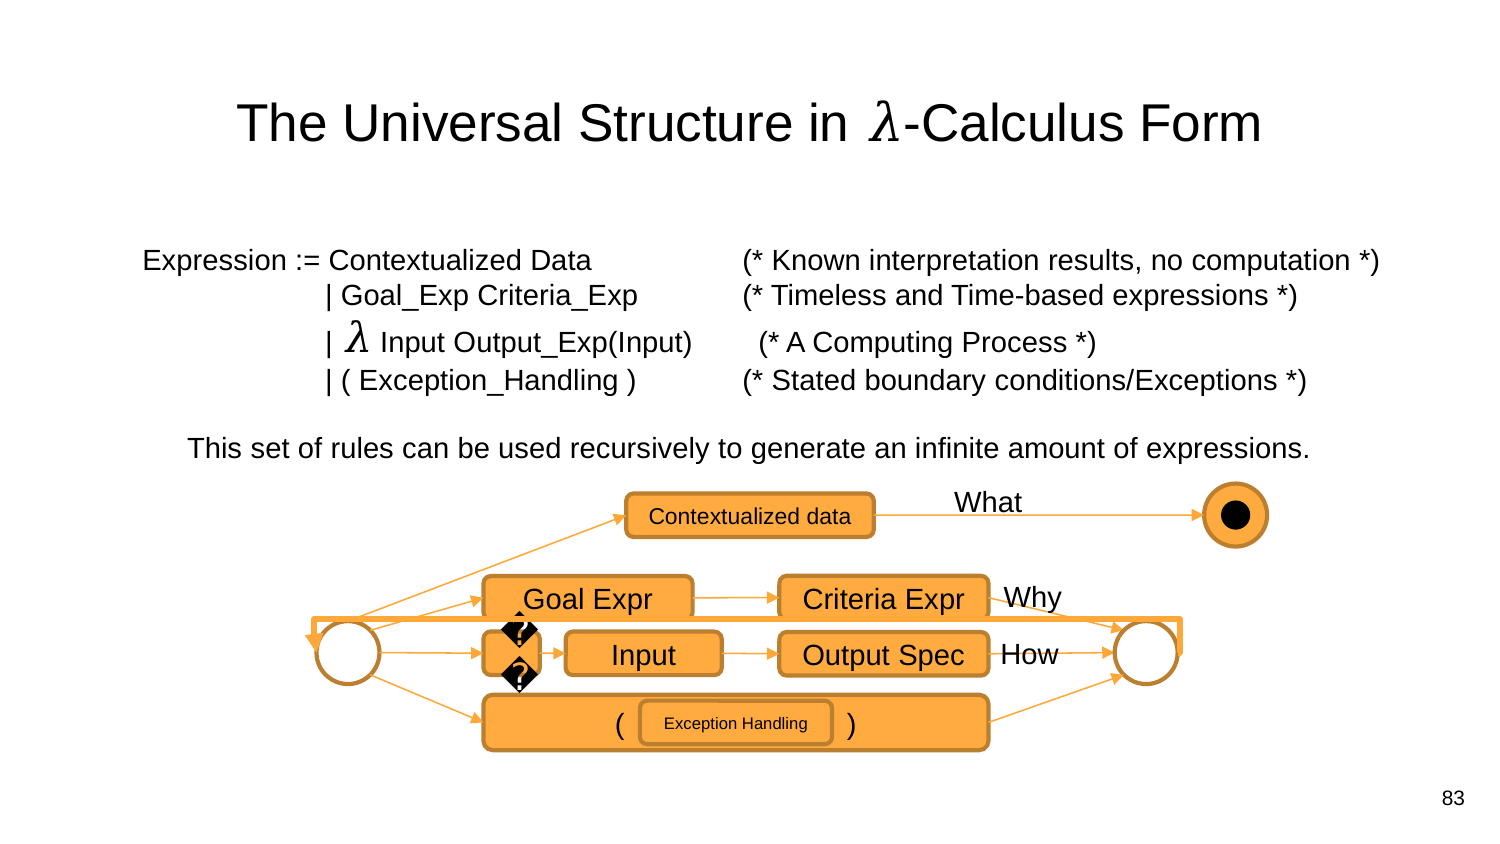

# The Universal Structure in 𝜆-Calculus Form
Expression := Contextualized Data 	(* Known interpretation results, no computation *)
	    | Goal_Exp Criteria_Exp 	(* Timeless and Time-based expressions *)
	    | 𝜆 Input Output_Exp(Input)        (* A Computing Process *)
	    | ( Exception_Handling )	(* Stated boundary conditions/Exceptions *)
This set of rules can be used recursively to generate an infinite amount of expressions.
What

Contextualized data
Criteria Expr
Goal Expr

𝜆
Input
Output Spec
(                           )
Exception Handling
Why
How
83